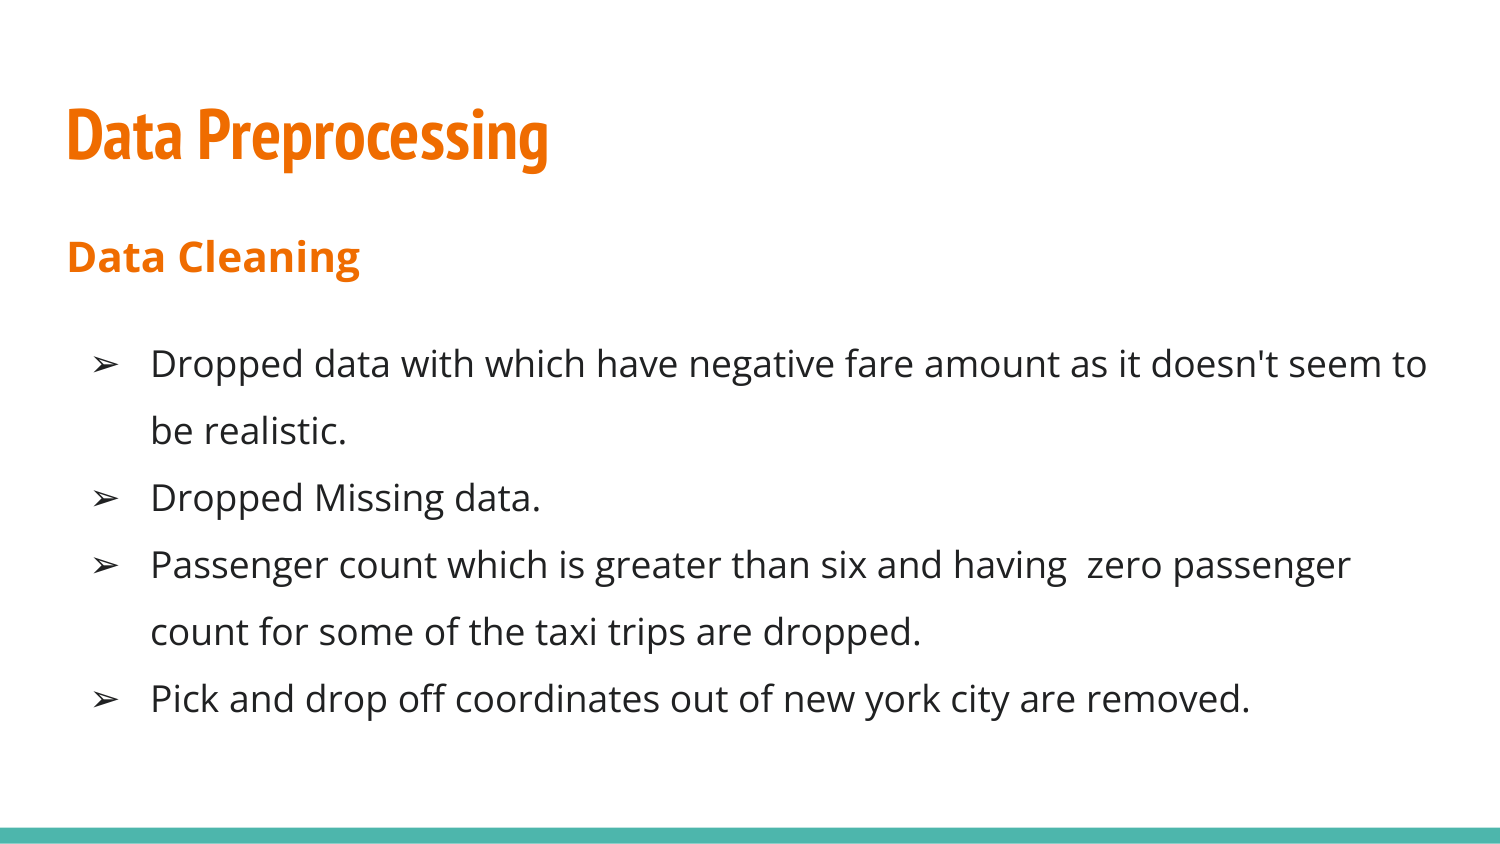

# Data Preprocessing
Data Cleaning

Dropped data with which have negative fare amount as it doesn't seem to be realistic.
Dropped Missing data.
Passenger count which is greater than six and having  zero passenger count for some of the taxi trips are dropped.
Pick and drop off coordinates out of new york city are removed.